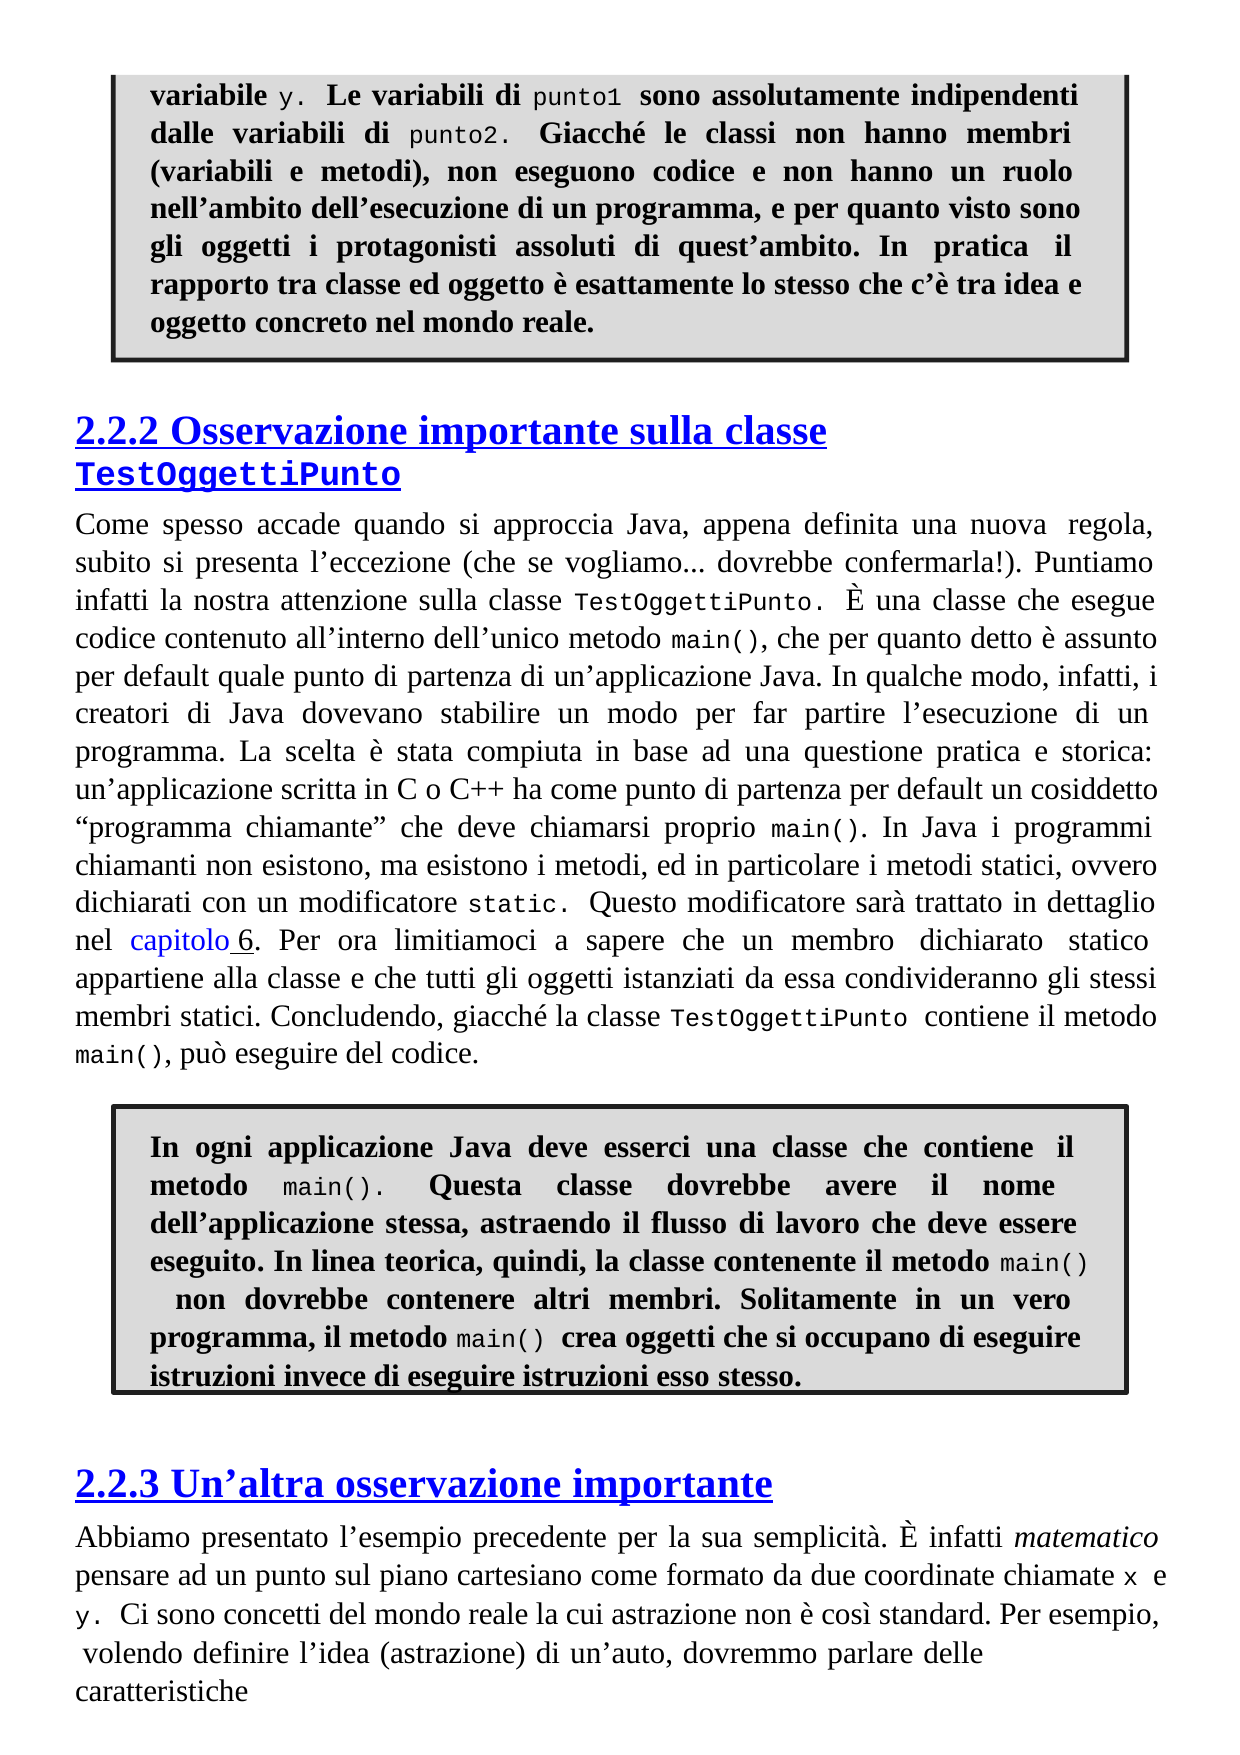

variabile y. Le variabili di punto1 sono assolutamente indipendenti  dalle variabili di punto2. Giacché le classi non hanno membri  (variabili e metodi), non eseguono codice e non hanno un ruolo  nell’ambito dell’esecuzione di un programma, e per quanto visto sono  gli oggetti i protagonisti assoluti di quest’ambito. In pratica il  rapporto tra classe ed oggetto è esattamente lo stesso che c’è tra idea e  oggetto concreto nel mondo reale.

2.2.2 Osservazione importante sulla classe
TestOggettiPunto
Come spesso accade quando si approccia Java, appena definita una nuova regola,  subito si presenta l’eccezione (che se vogliamo... dovrebbe confermarla!). Puntiamo  infatti la nostra attenzione sulla classe TestOggettiPunto. È una classe che esegue  codice contenuto all’interno dell’unico metodo main(), che per quanto detto è assunto  per default quale punto di partenza di un’applicazione Java. In qualche modo, infatti, i  creatori di Java dovevano stabilire un modo per far partire l’esecuzione di un  programma. La scelta è stata compiuta in base ad una questione pratica e storica:  un’applicazione scritta in C o C++ ha come punto di partenza per default un cosiddetto  “programma chiamante” che deve chiamarsi proprio main(). In Java i programmi  chiamanti non esistono, ma esistono i metodi, ed in particolare i metodi statici, ovvero  dichiarati con un modificatore static. Questo modificatore sarà trattato in dettaglio  nel capitolo 6. Per ora limitiamoci a sapere che un membro dichiarato statico  appartiene alla classe e che tutti gli oggetti istanziati da essa condivideranno gli stessi  membri statici. Concludendo, giacché la classe TestOggettiPunto contiene il metodo  main(), può eseguire del codice.

In ogni applicazione Java deve esserci una classe che contiene il  metodo main(). Questa classe dovrebbe avere il nome  dell’applicazione stessa, astraendo il flusso di lavoro che deve essere  eseguito. In linea teorica, quindi, la classe contenente il metodo main()  non dovrebbe contenere altri membri. Solitamente in un vero  programma, il metodo main() crea oggetti che si occupano di eseguire  istruzioni invece di eseguire istruzioni esso stesso.
2.2.3 Un’altra osservazione importante
Abbiamo presentato l’esempio precedente per la sua semplicità. È infatti matematico
pensare ad un punto sul piano cartesiano come formato da due coordinate chiamate x e
y. Ci sono concetti del mondo reale la cui astrazione non è così standard. Per esempio,  volendo definire l’idea (astrazione) di un’auto, dovremmo parlare delle caratteristiche